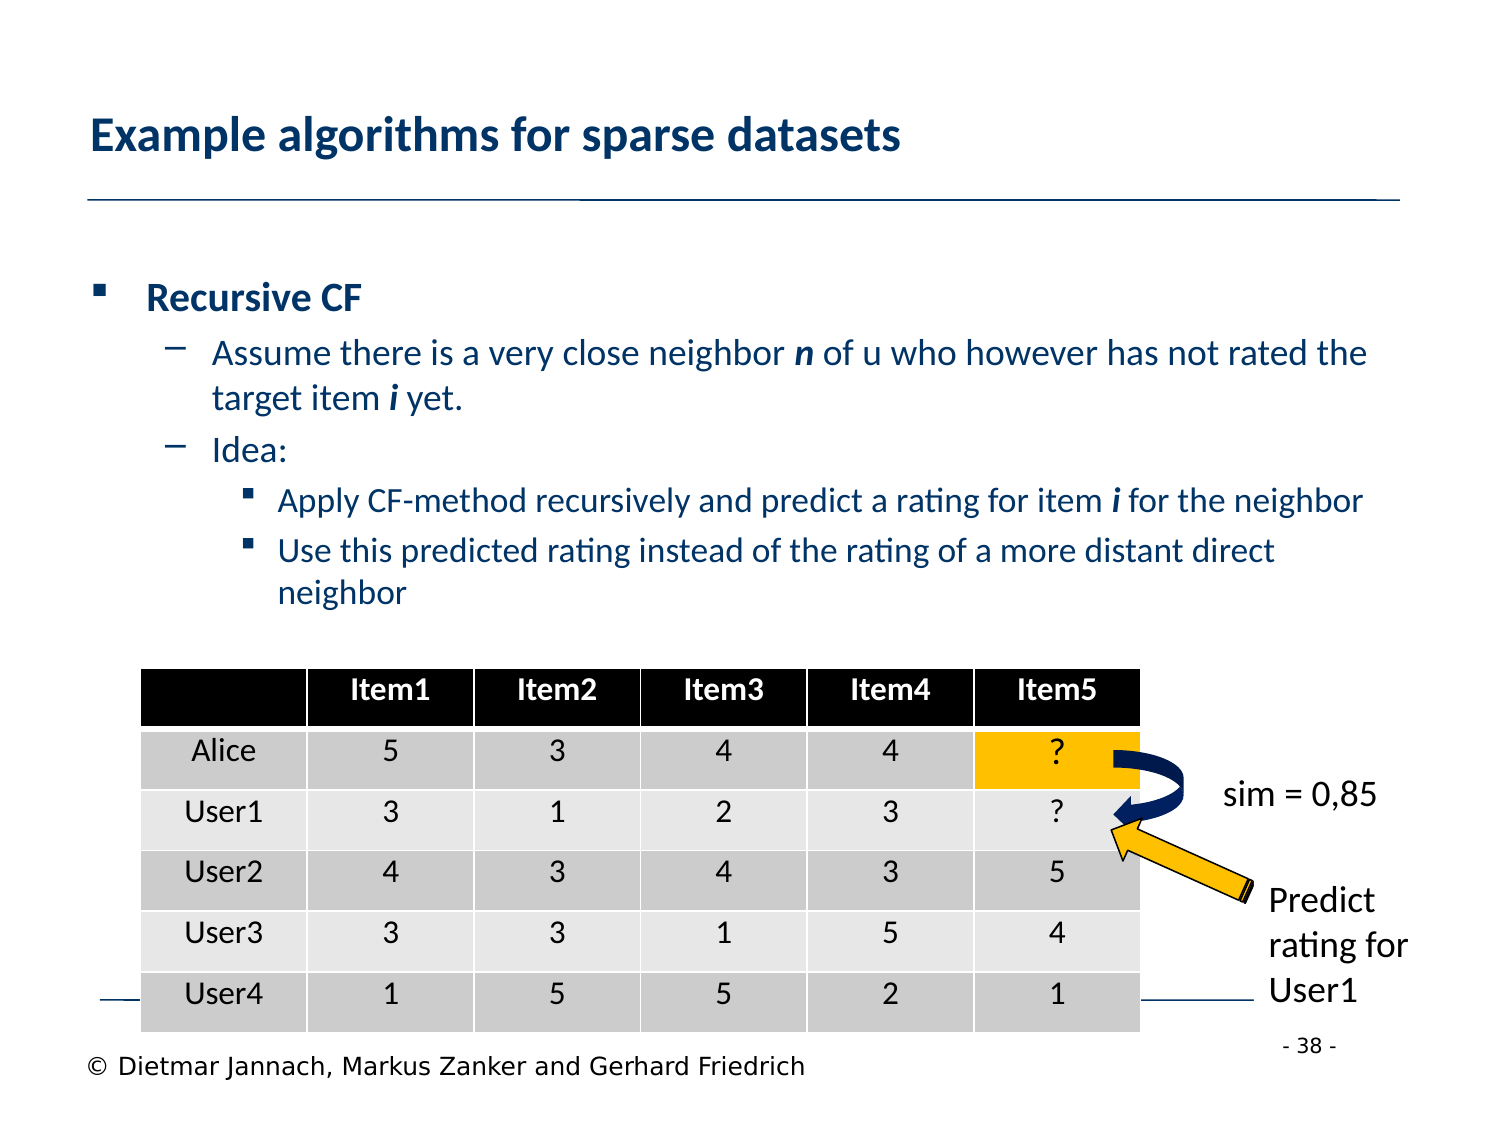

# Example algorithms for sparse datasets
Recursive CF
Assume there is a very close neighbor n of u who however has not rated the target item i yet.
Idea:
Apply CF-method recursively and predict a rating for item i for the neighbor
Use this predicted rating instead of the rating of a more distant direct neighbor
|  | Item1 | Item2 | Item3 | Item4 | Item5 |
| --- | --- | --- | --- | --- | --- |
| Alice | 5 | 3 | 4 | 4 | ? |
| User1 | 3 | 1 | 2 | 3 | ? |
| User2 | 4 | 3 | 4 | 3 | 5 |
| User3 | 3 | 3 | 1 | 5 | 4 |
| User4 | 1 | 5 | 5 | 2 | 1 |

sim = 0,85

Predict rating for
User1